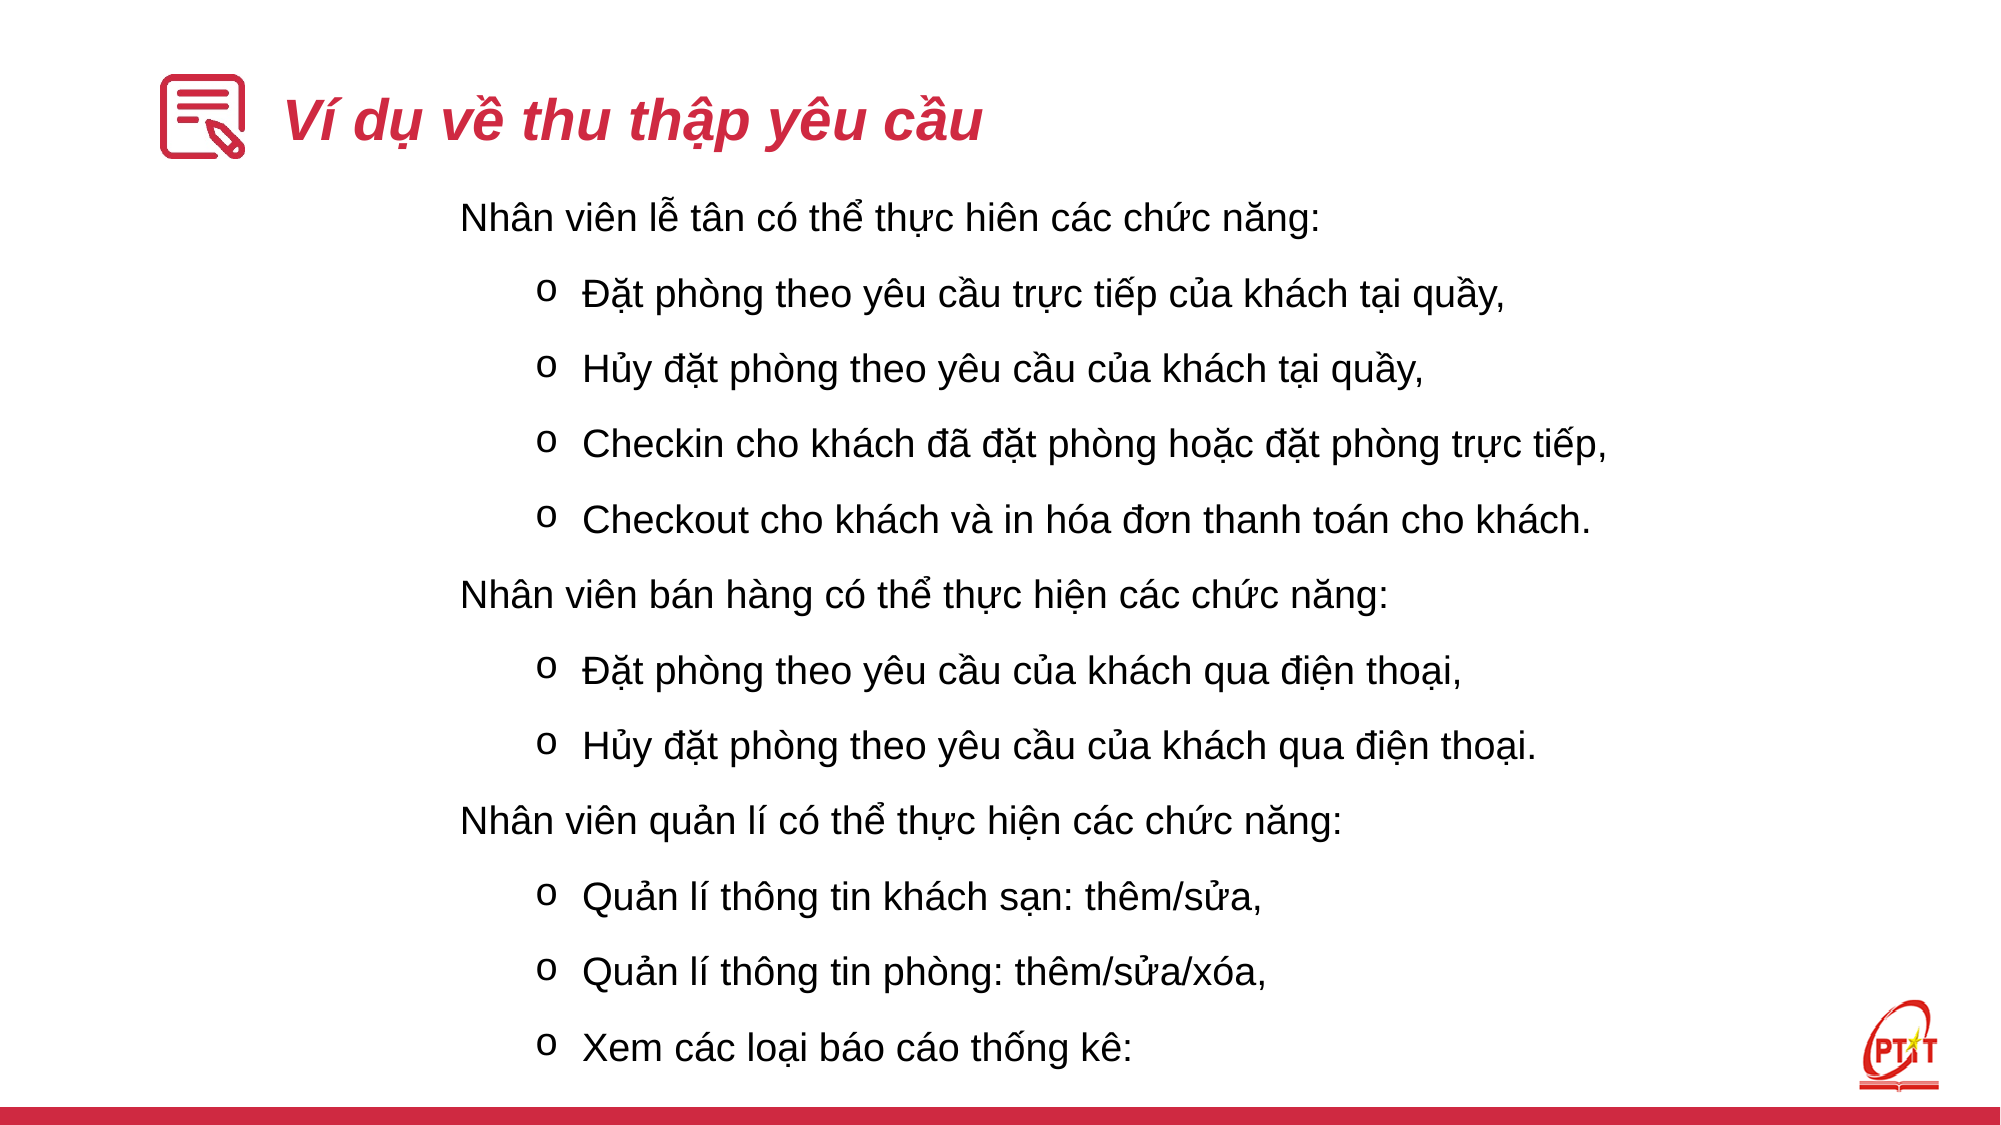

# Ví dụ về thu thập yêu cầu
Nhân viên lễ tân có thể thực hiên các chức năng:
Đặt phòng theo yêu cầu trực tiếp của khách tại quầy,
Hủy đặt phòng theo yêu cầu của khách tại quầy,
Checkin cho khách đã đặt phòng hoặc đặt phòng trực tiếp,
Checkout cho khách và in hóa đơn thanh toán cho khách.
Nhân viên bán hàng có thể thực hiện các chức năng:
Đặt phòng theo yêu cầu của khách qua điện thoại,
Hủy đặt phòng theo yêu cầu của khách qua điện thoại.
Nhân viên quản lí có thể thực hiện các chức năng:
Quản lí thông tin khách sạn: thêm/sửa,
Quản lí thông tin phòng: thêm/sửa/xóa,
Xem các loại báo cáo thống kê: